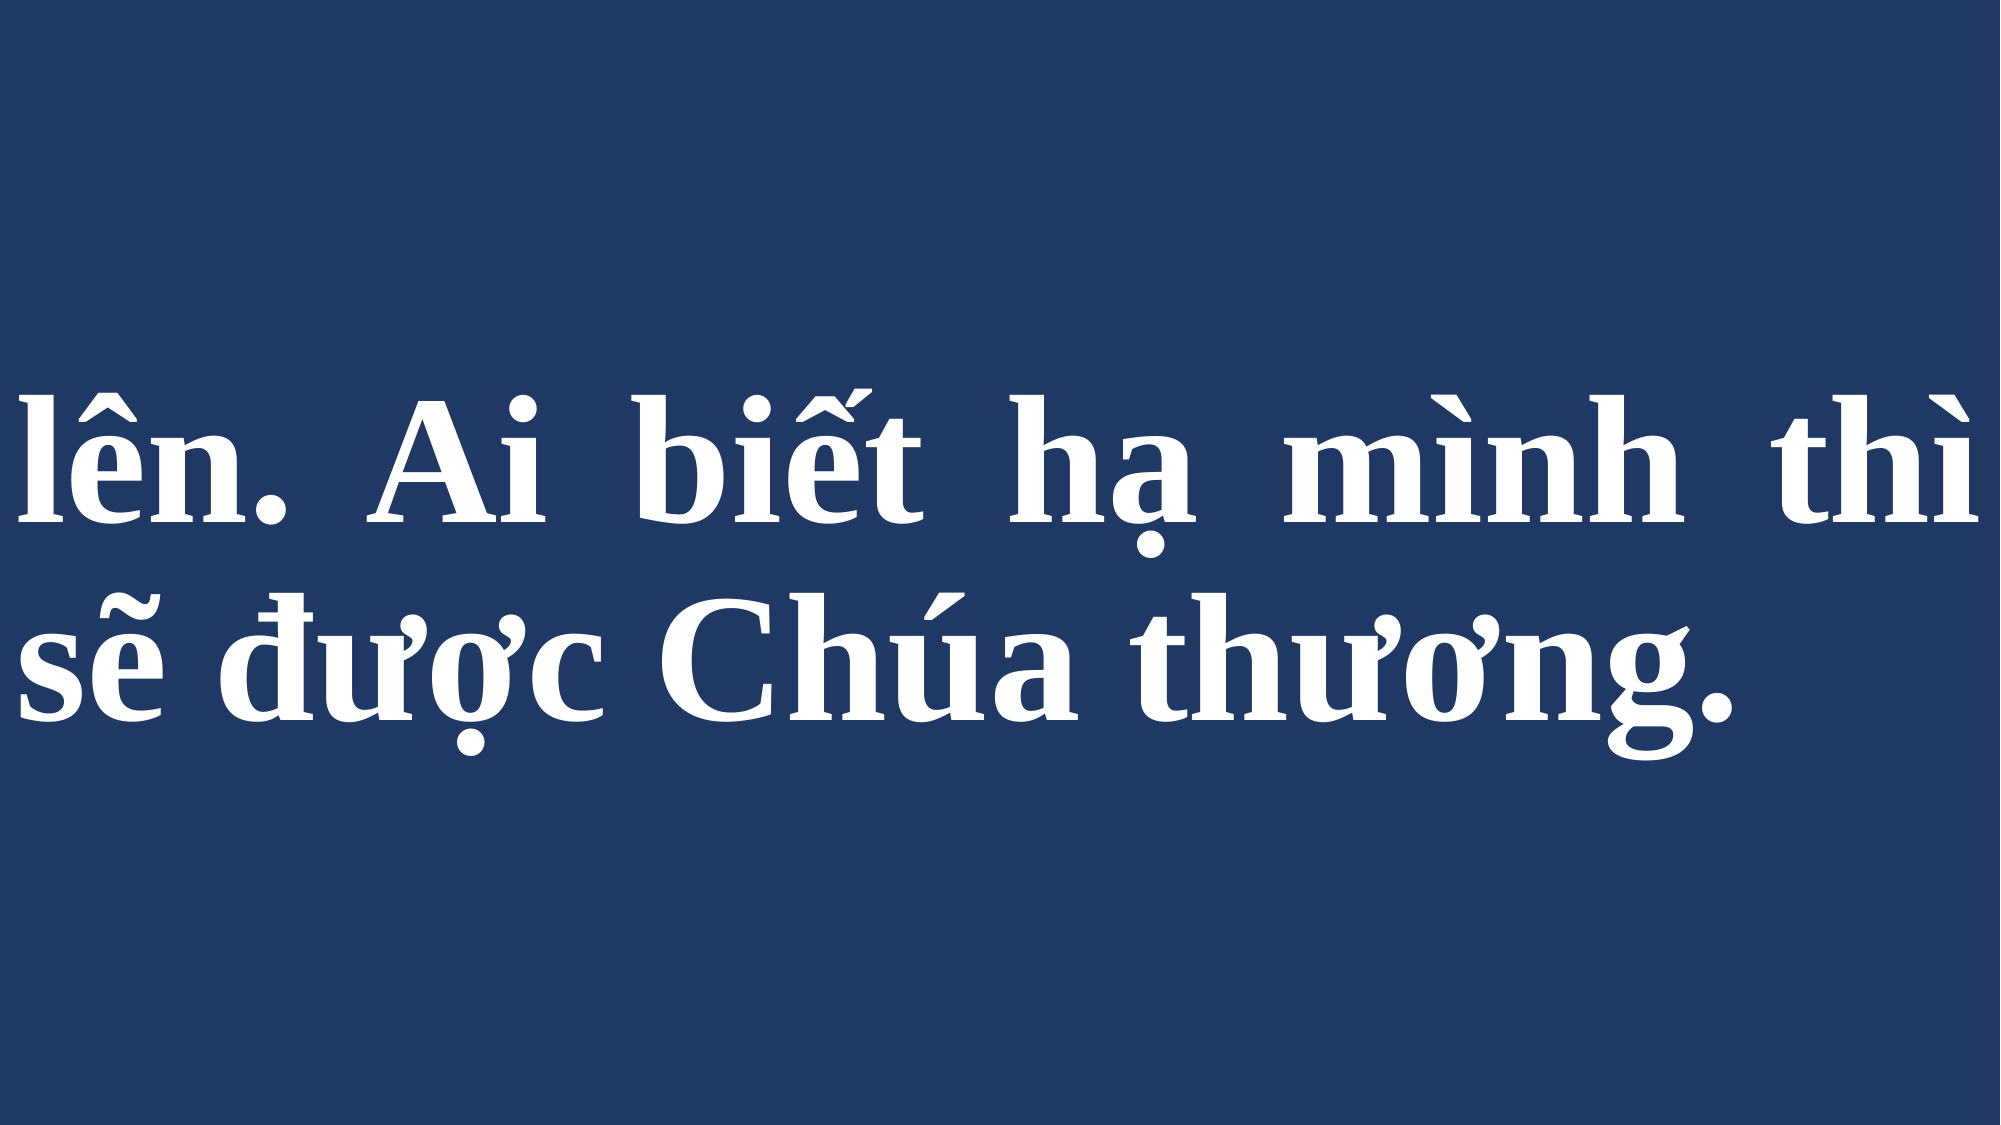

# lên. Ai biết hạ mình thì sẽ được Chúa thương.